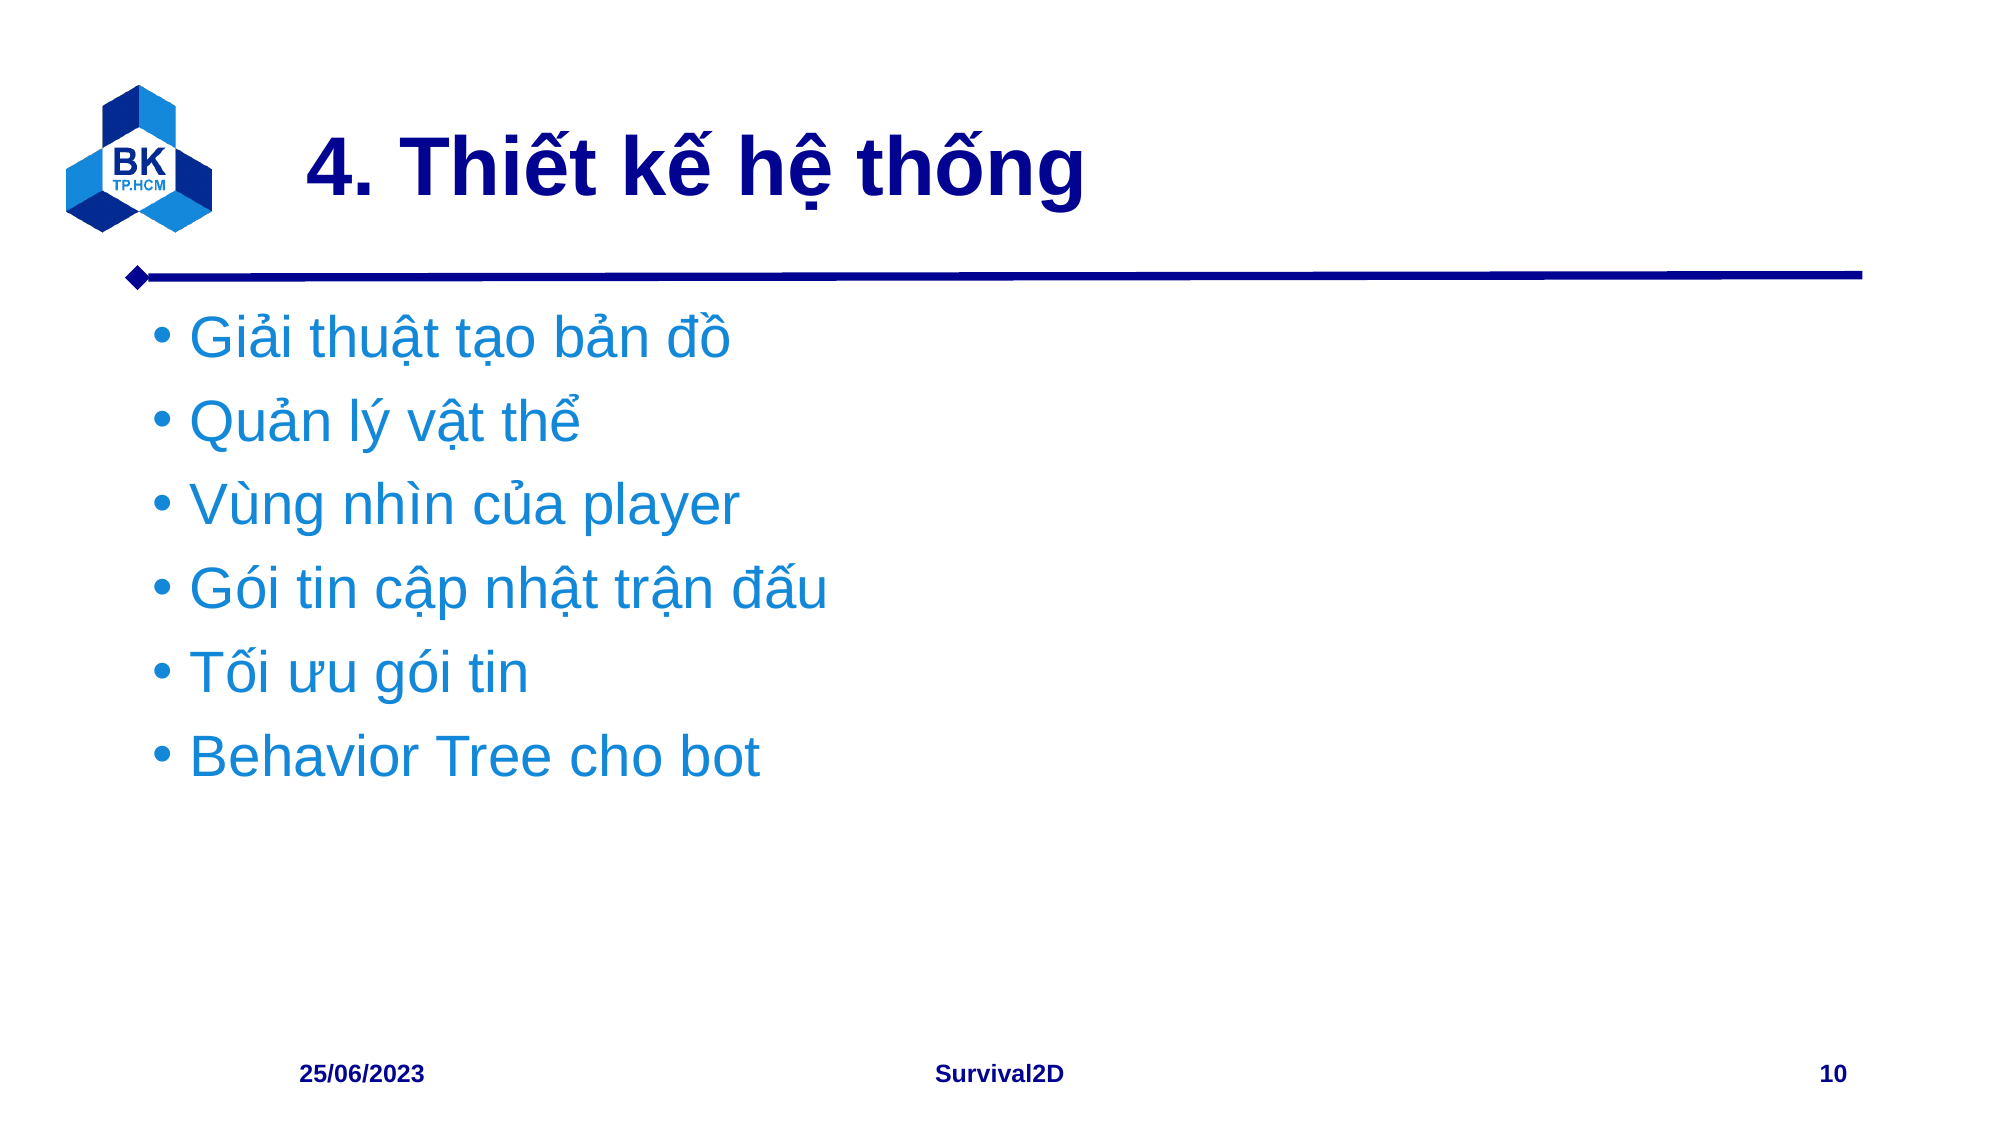

# 4. Thiết kế hệ thống
Giải thuật tạo bản đồ
Quản lý vật thể
Vùng nhìn của player
Gói tin cập nhật trận đấu
Tối ưu gói tin
Behavior Tree cho bot
25/06/2023
Survival2D
10